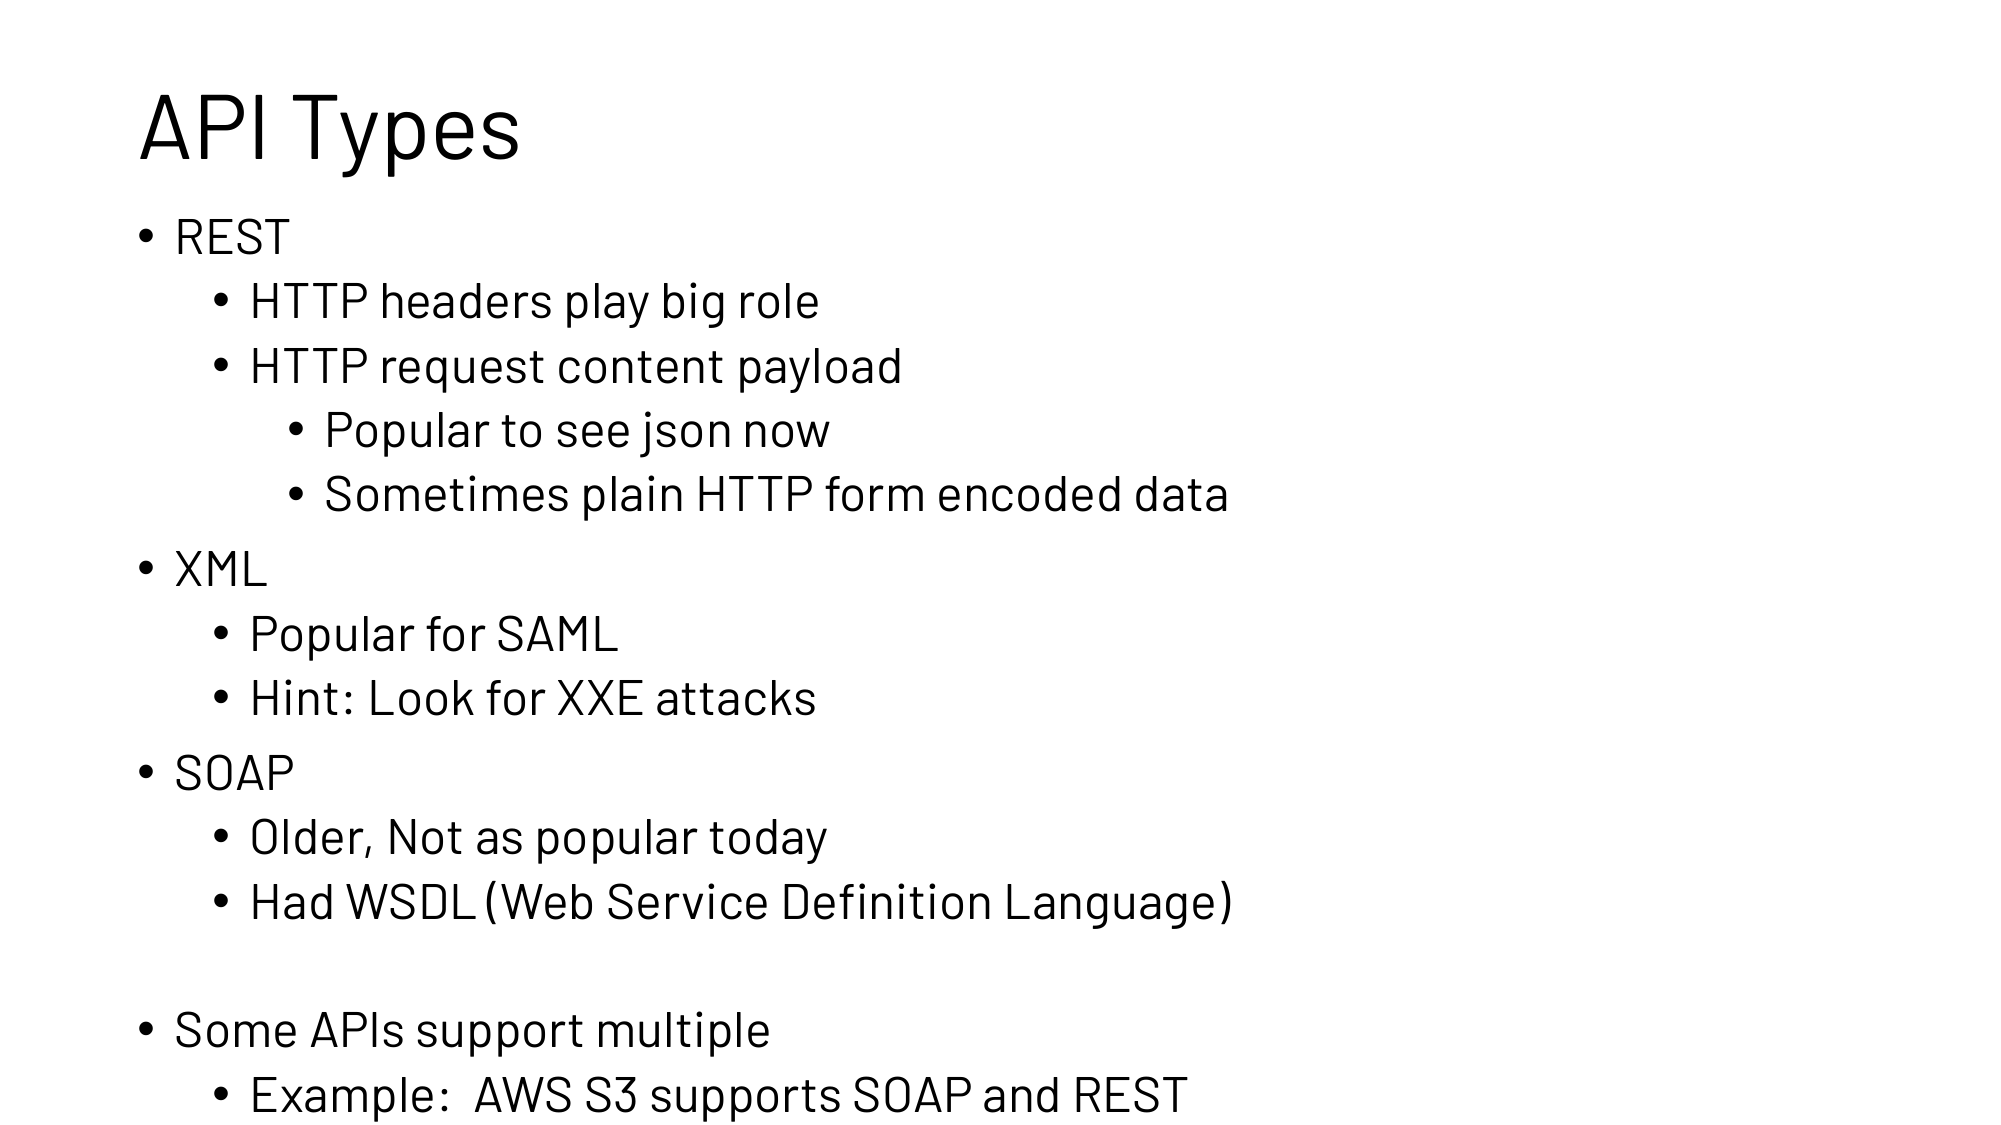

# API Types
REST
HTTP headers play big role
HTTP request content payload
Popular to see json now
Sometimes plain HTTP form encoded data
XML
Popular for SAML
Hint: Look for XXE attacks
SOAP
Older, Not as popular today
Had WSDL (Web Service Definition Language)
Some APIs support multiple
Example:  AWS S3 supports SOAP and REST